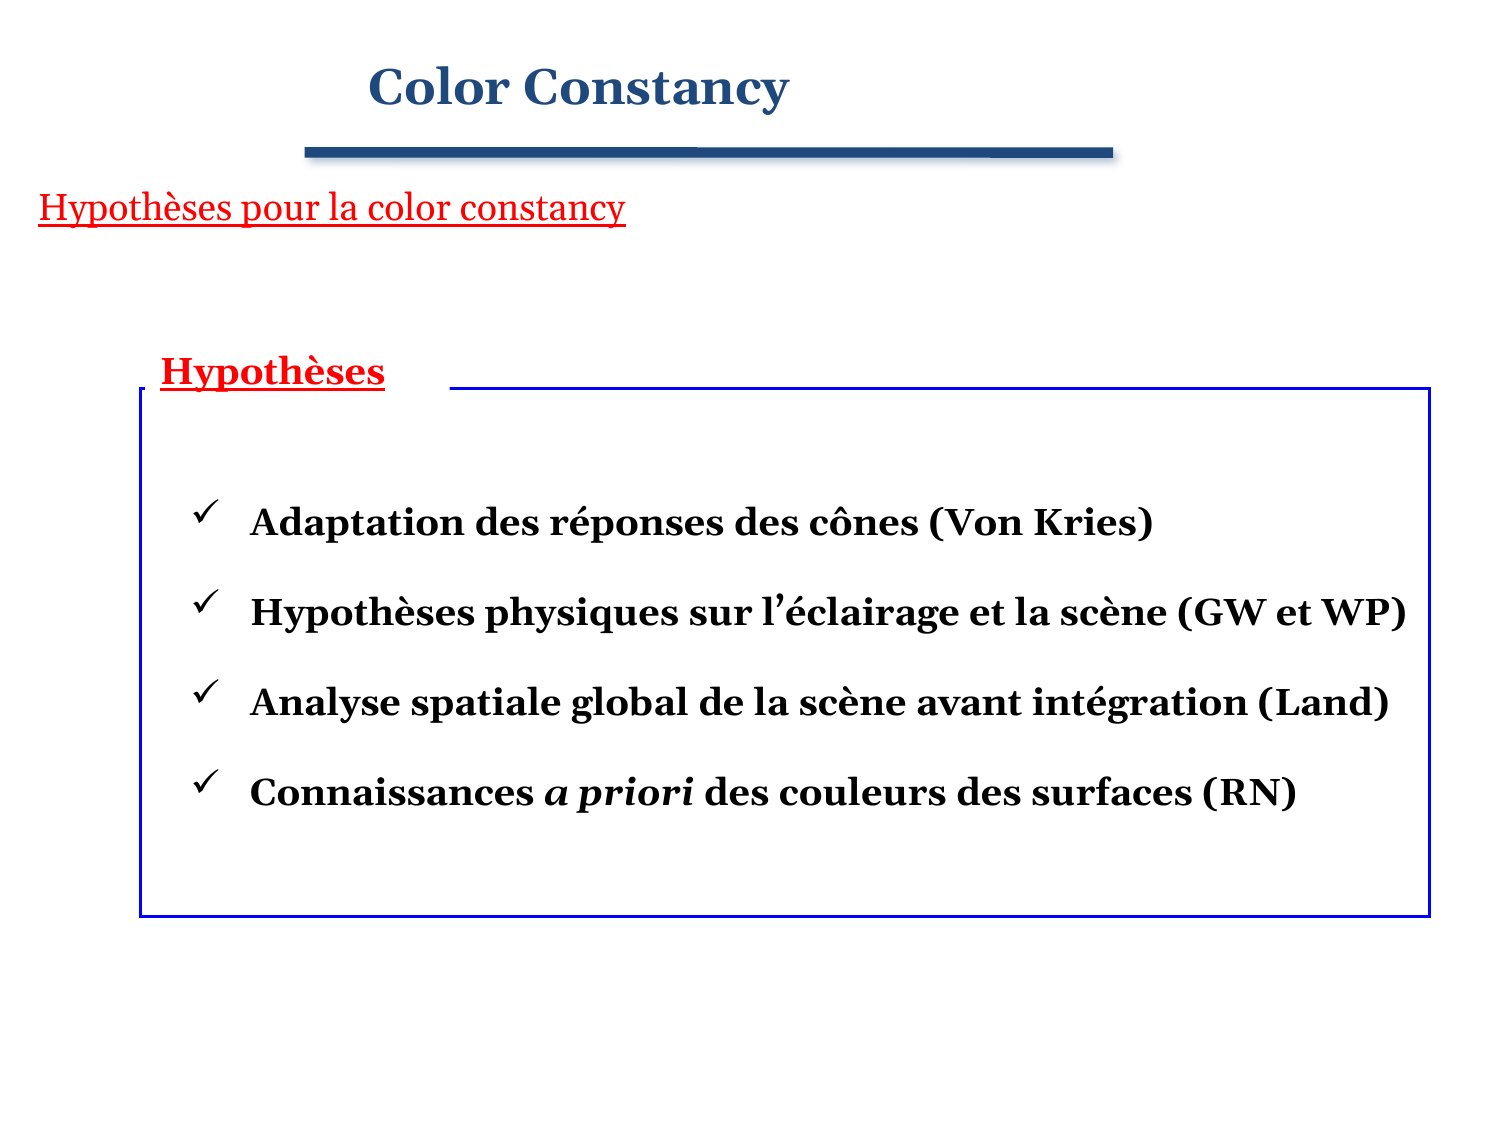

Color Constancy
Hypothèses pour la color constancy
Hypothèses

   Adaptation des réponses des cônes (Von Kries)
   Hypothèses physiques sur l’éclairage et la scène (GW et WP)
   Analyse spatiale global de la scène avant intégration (Land)
   Connaissances a priori des couleurs des surfaces (RN)